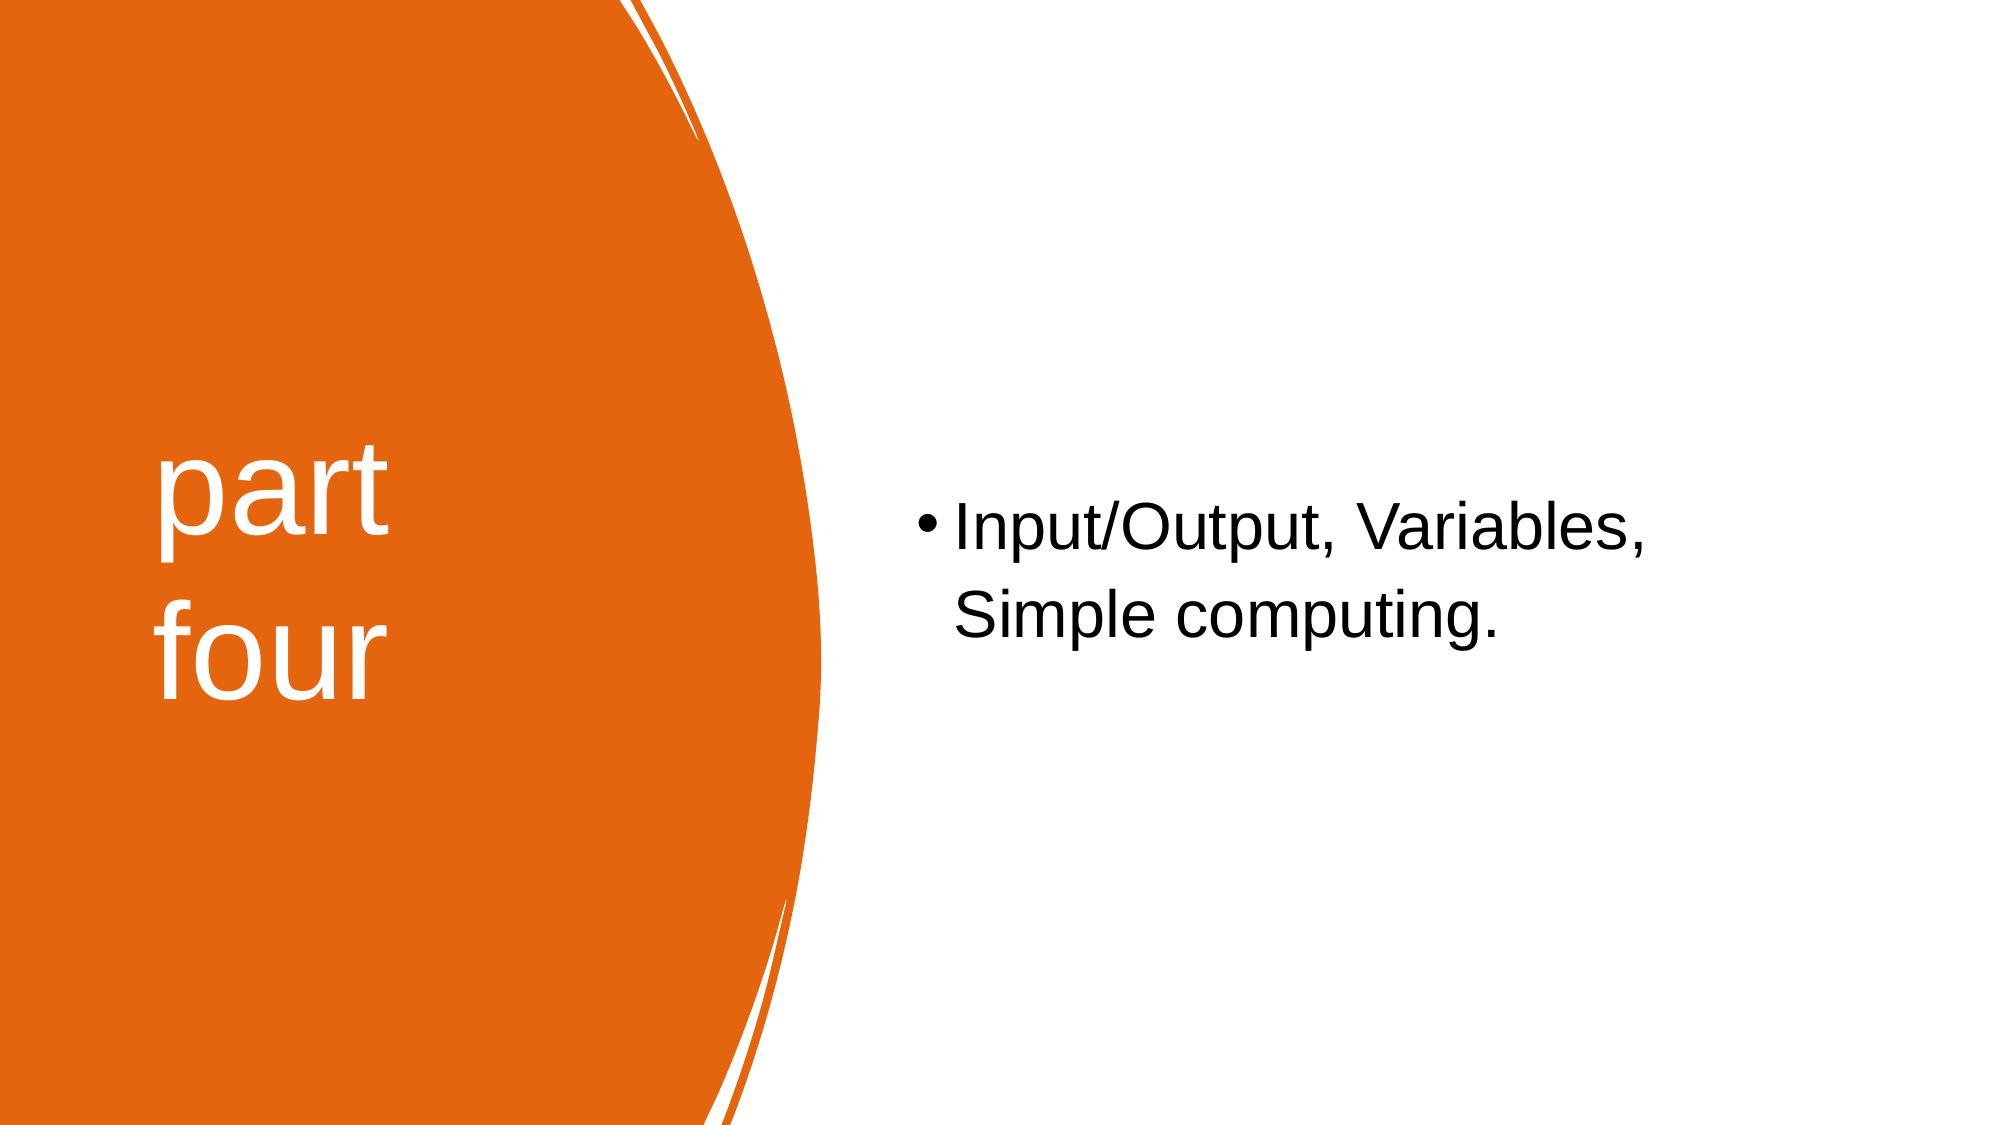

# part four
Input/Output, Variables, Simple computing.